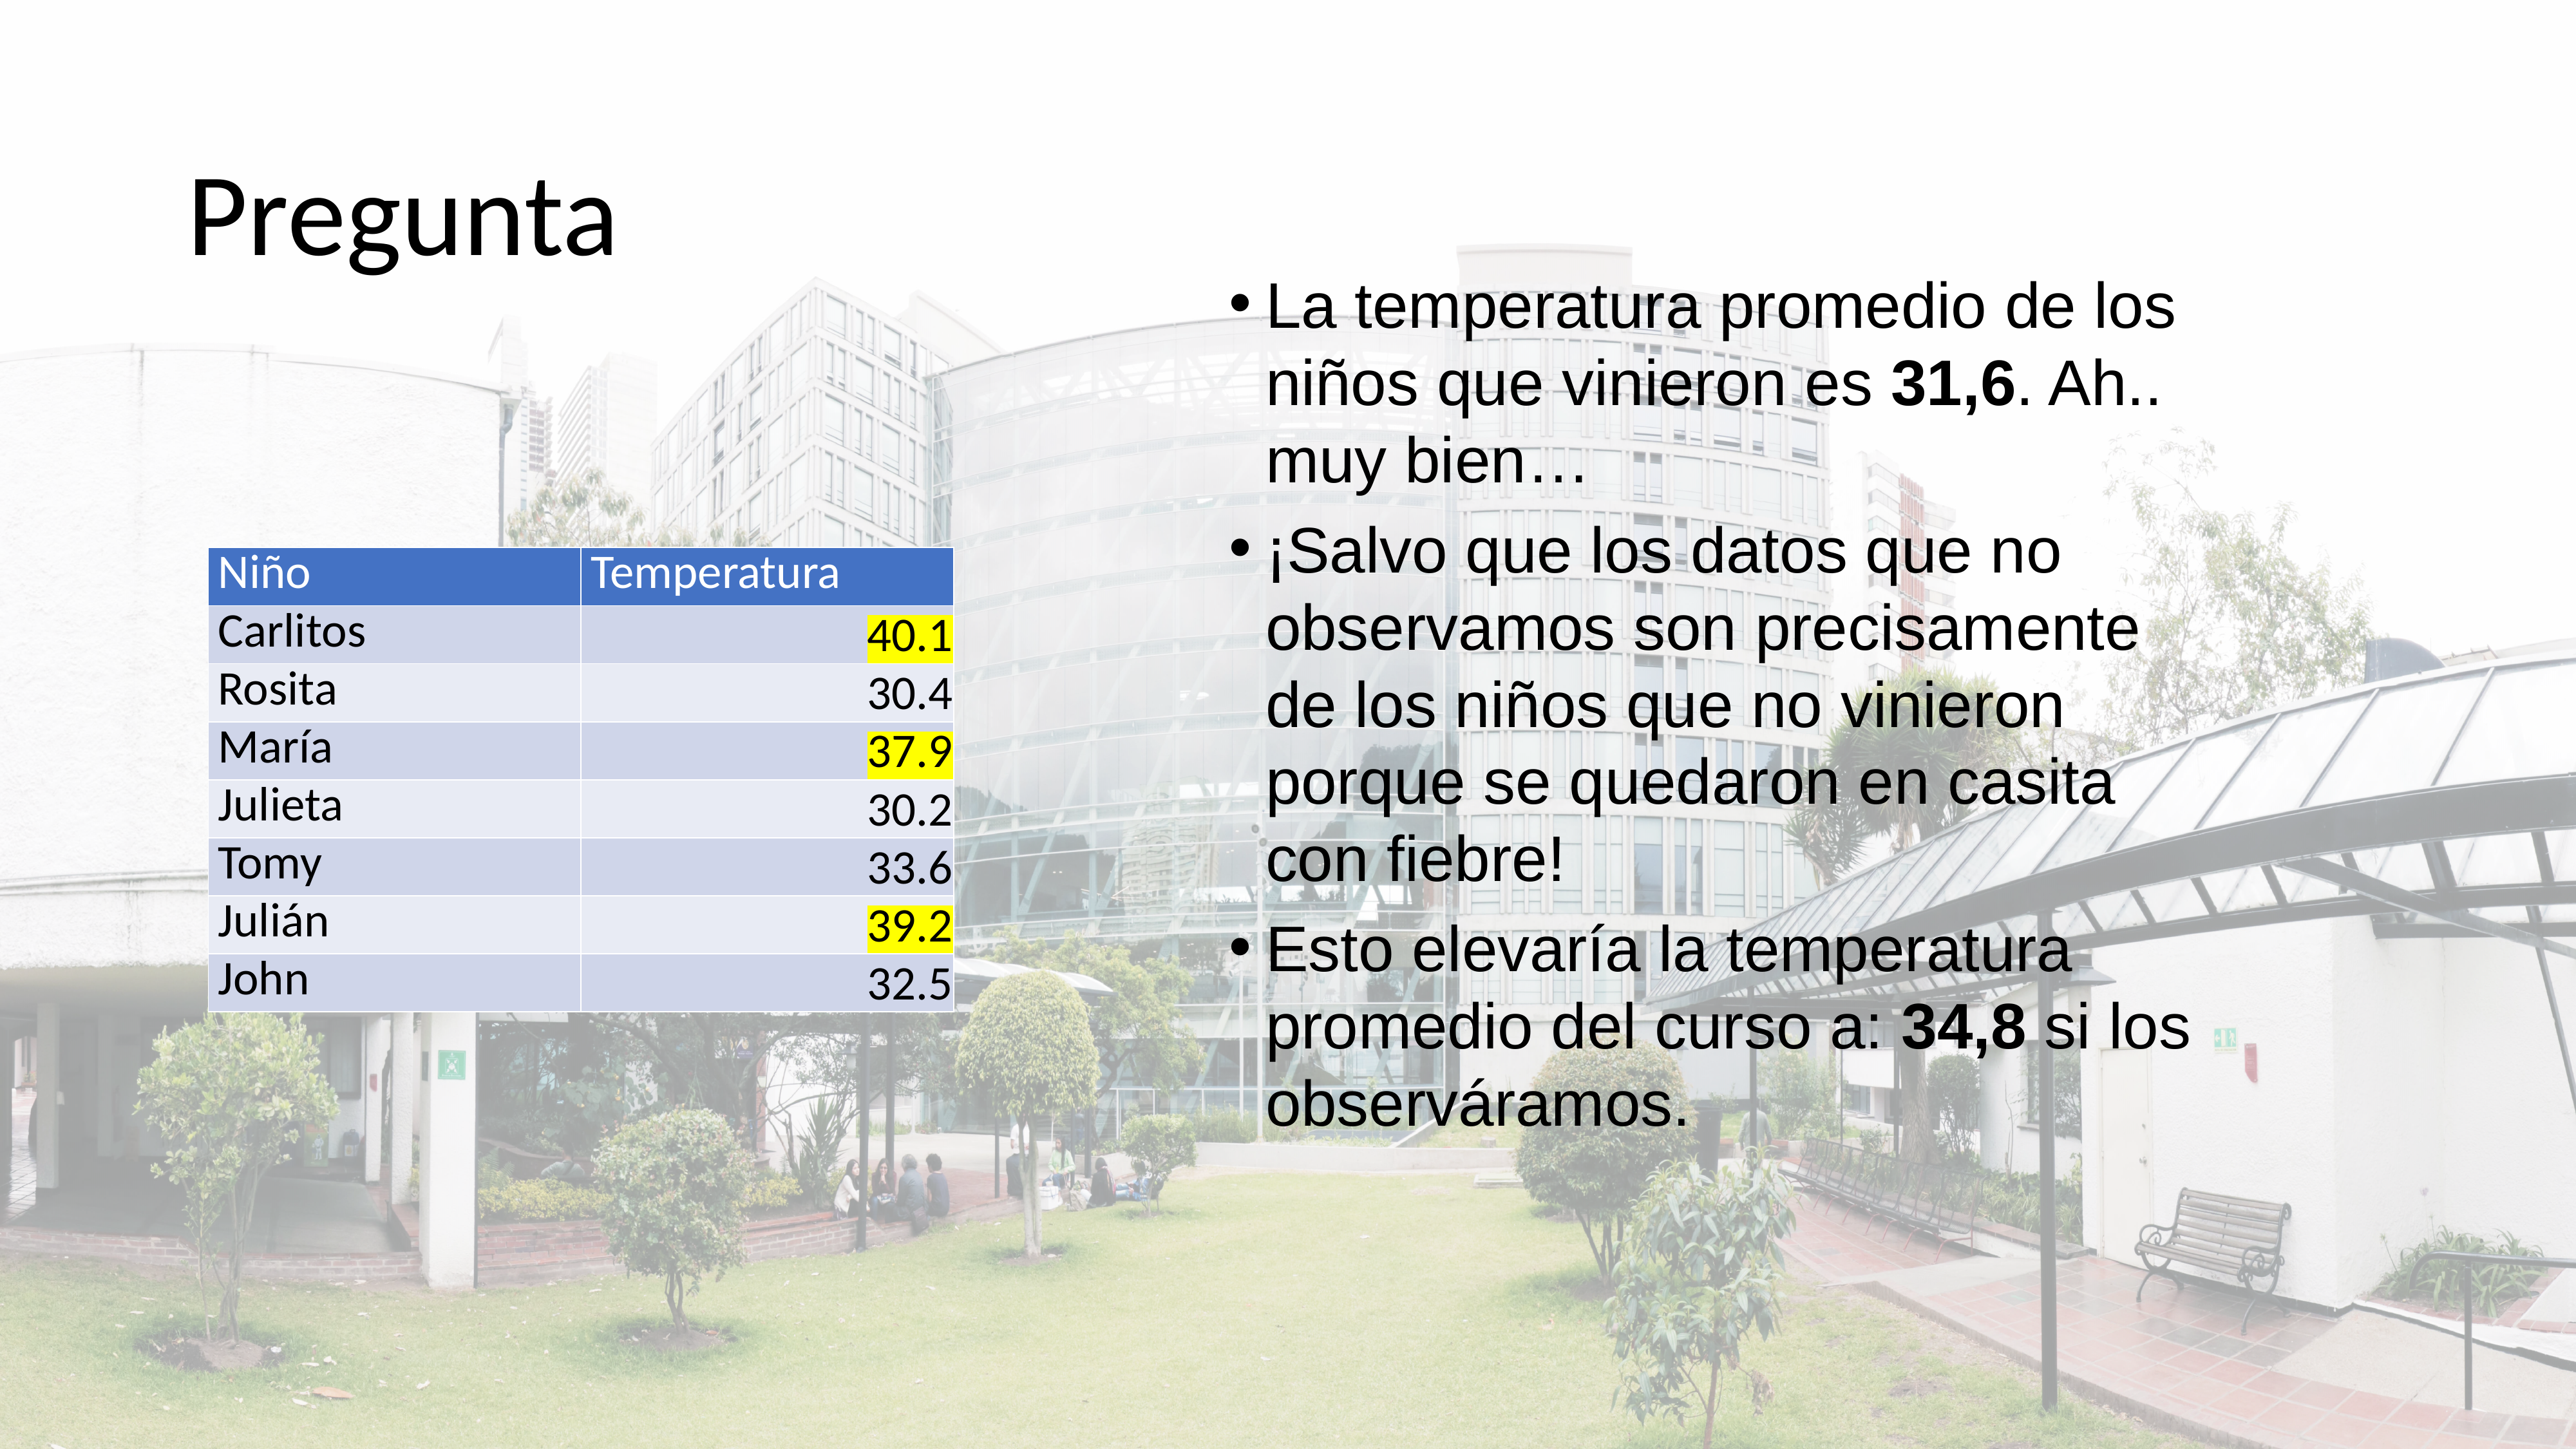

# Pregunta
La temperatura promedio de los niños que vinieron es 31,6. Ah.. muy bien…
¡Salvo que los datos que no observamos son precisamente de los niños que no vinieron porque se quedaron en casita con fiebre!
Esto elevaría la temperatura promedio del curso a: 34,8 si los observáramos.

| Niño | Temperatura |
| --- | --- |
| Carlitos | 40.1 |
| Rosita | 30.4 |
| María | 37.9 |
| Julieta | 30.2 |
| Tomy | 33.6 |
| Julián | 39.2 |
| John | 32.5 |